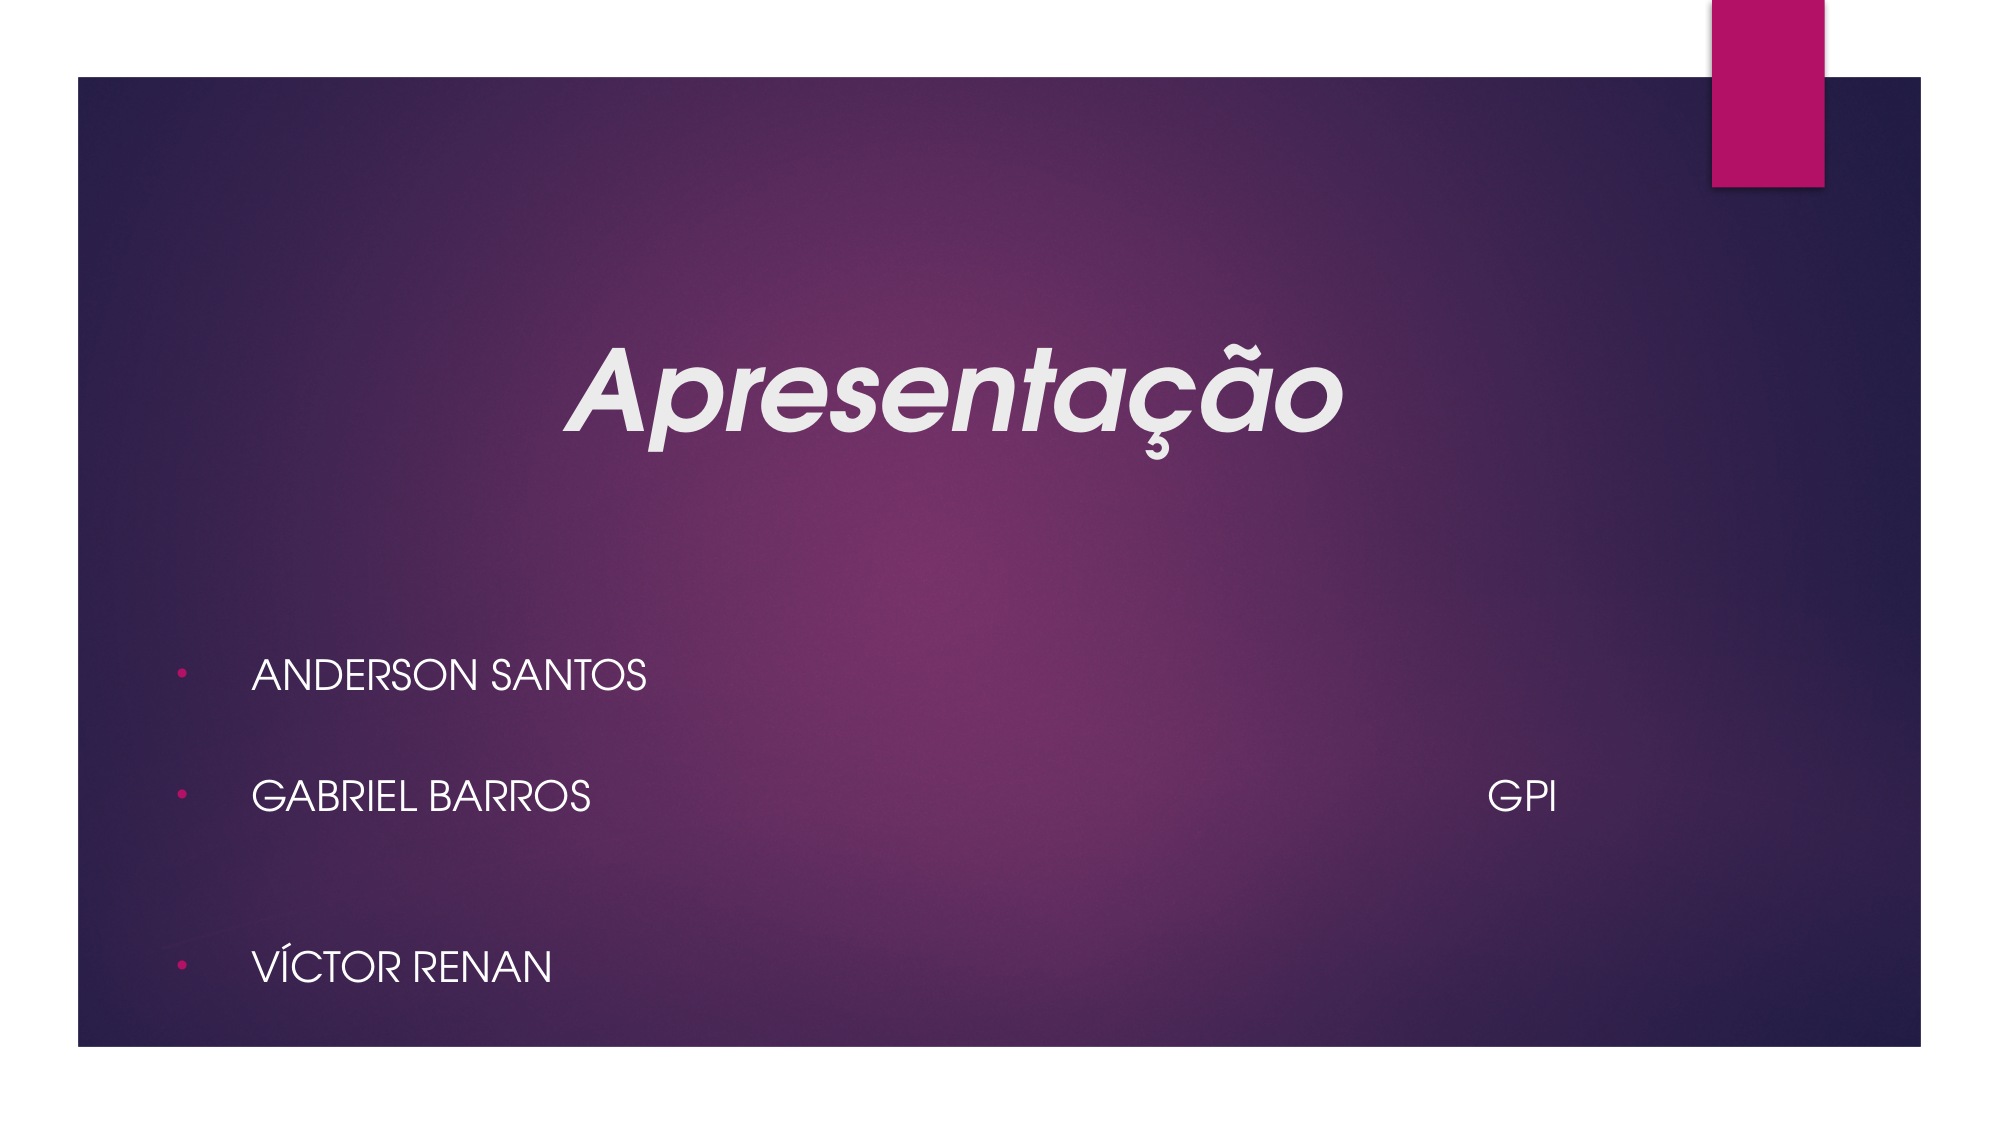

# Apresentação
Anderson Santos
Gabriel barros                                                                              GPI
Víctor renan